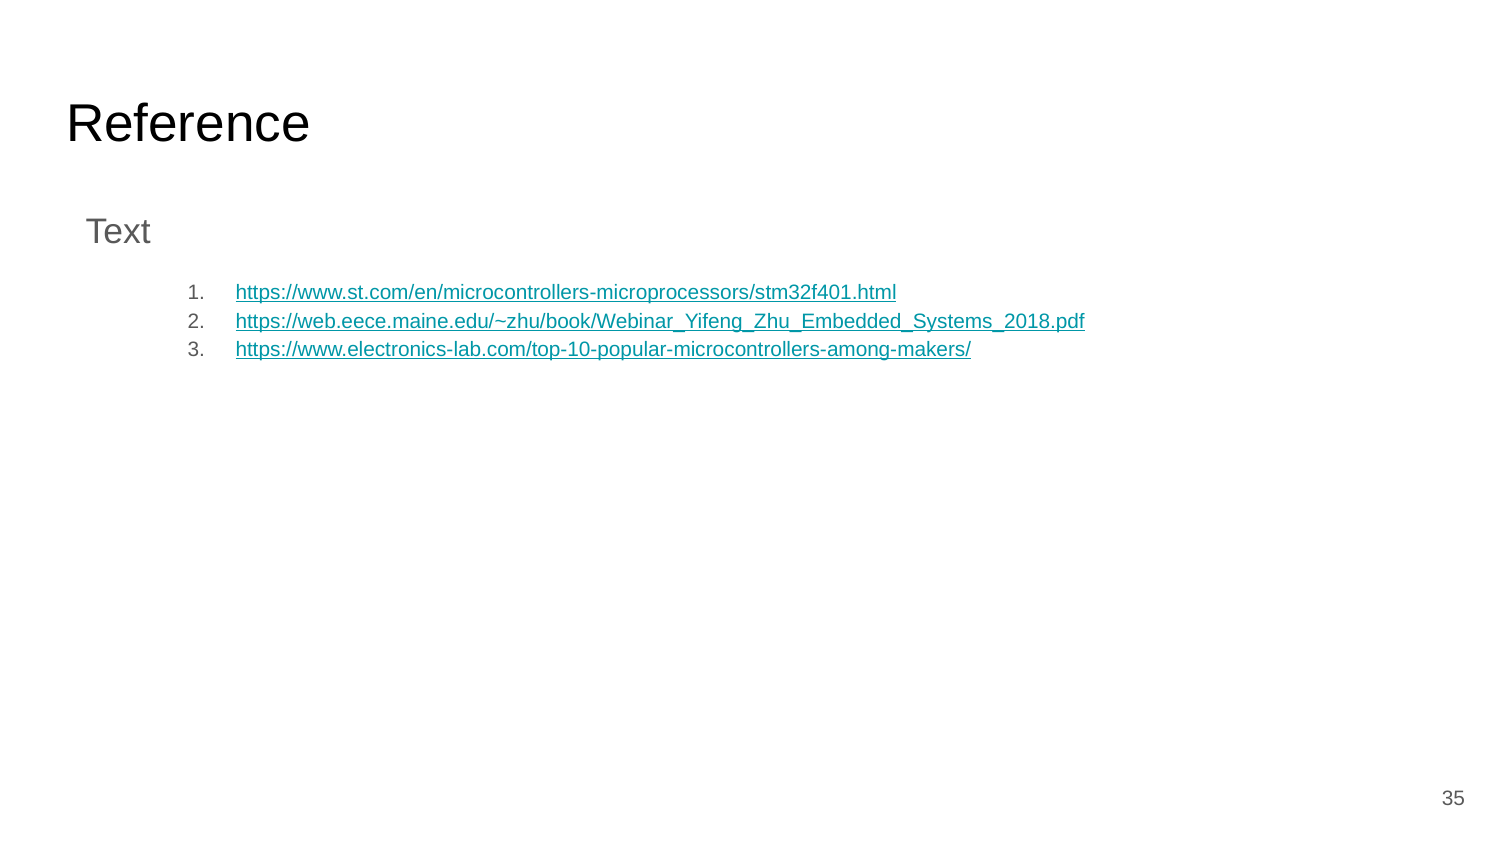

# Reference
Text
https://www.st.com/en/microcontrollers-microprocessors/stm32f401.html
https://web.eece.maine.edu/~zhu/book/Webinar_Yifeng_Zhu_Embedded_Systems_2018.pdf
https://www.electronics-lab.com/top-10-popular-microcontrollers-among-makers/

35